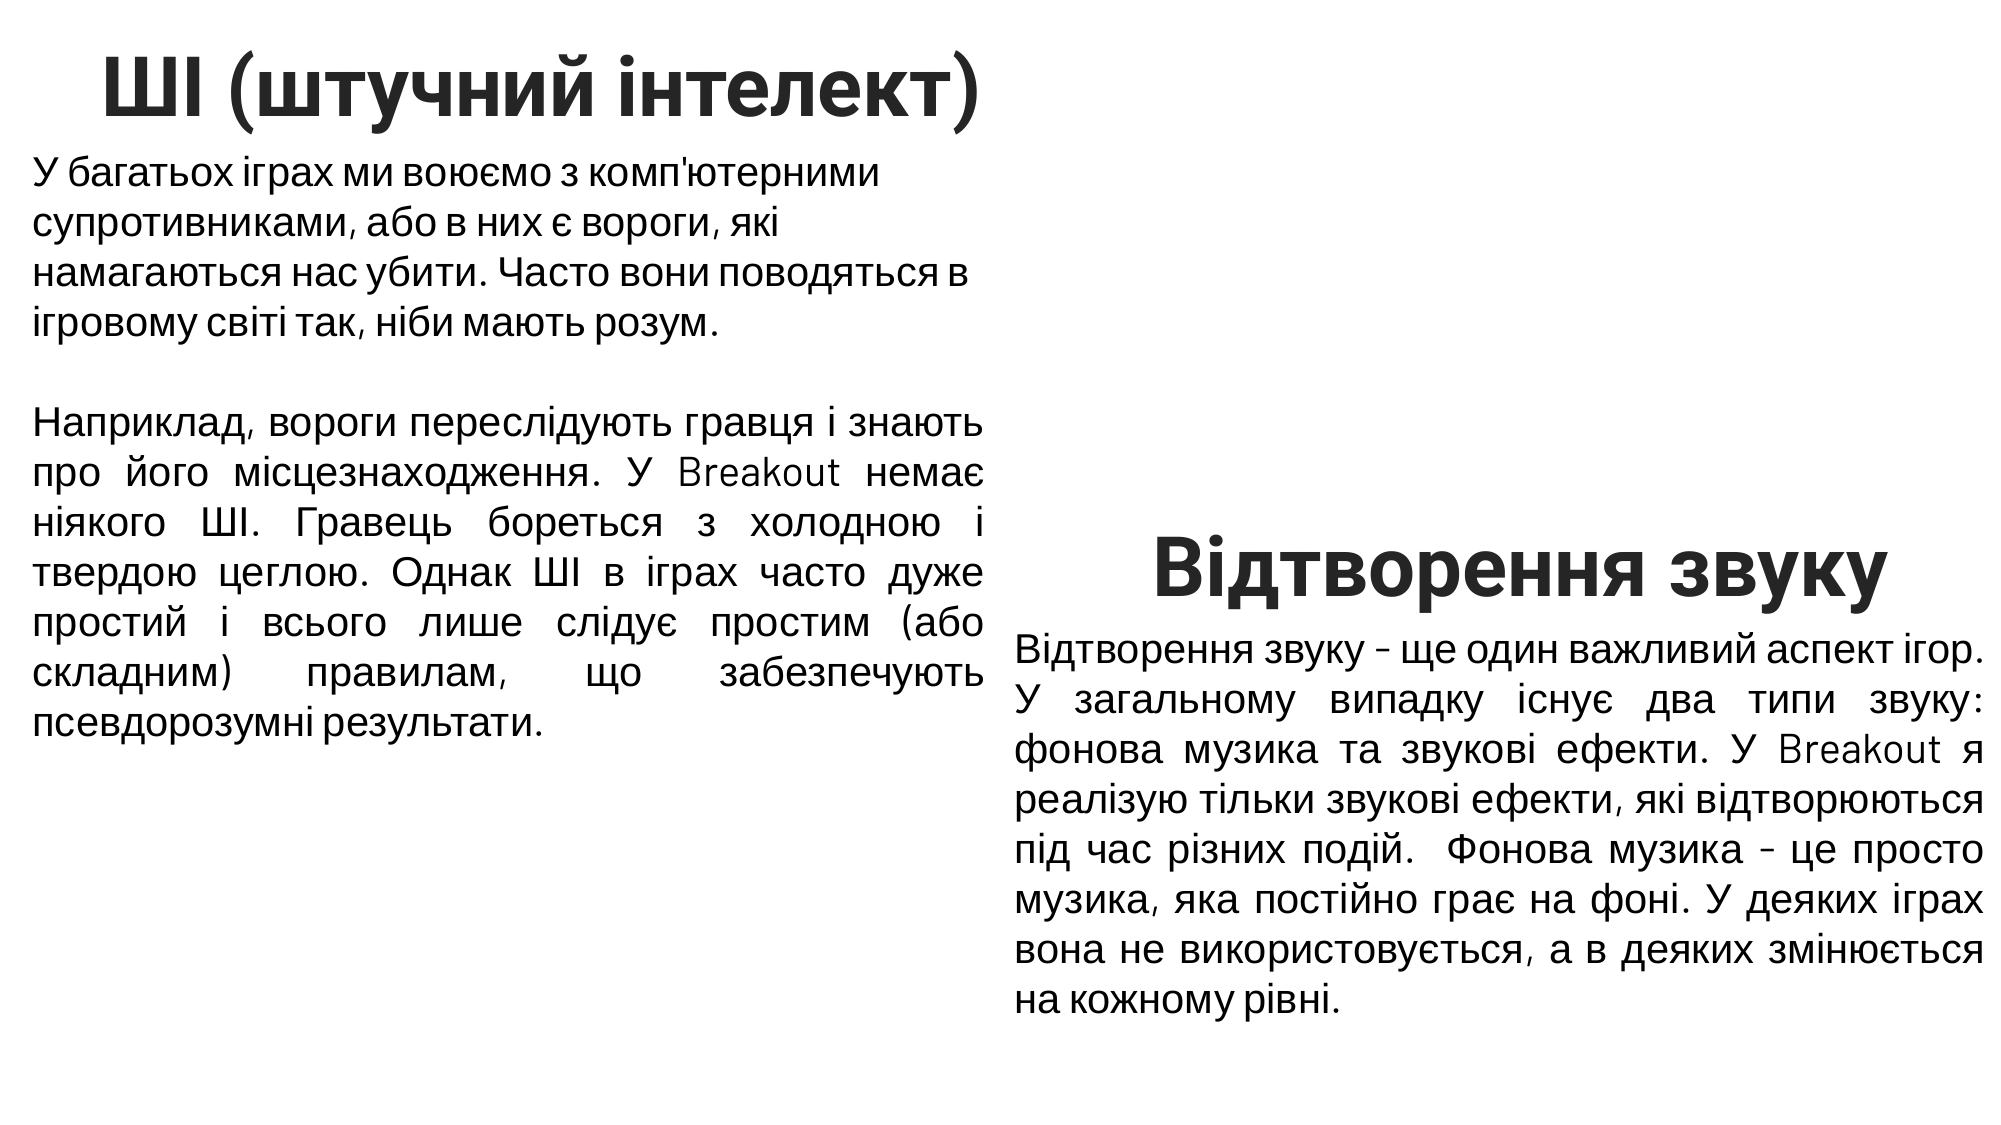

ШІ (штучний інтелект)

У багатьох іграх ми воюємо з комп'ютерними супротивниками, або в них є вороги, які намагаються нас убити. Часто вони поводяться в ігровому світі так, ніби мають розум.

Наприклад, вороги переслідують гравця і знають про його місцезнаходження. У Breakout немає ніякого ШІ. Гравець бореться з холодною і твердою цеглою. Однак ШІ в іграх часто дуже простий і всього лише слідує простим (або складним) правилам, що забезпечують псевдорозумні результати.
Відтворення звуку

Відтворення звуку - ще один важливий аспект ігор. У загальному випадку існує два типи звуку: фонова музика та звукові ефекти. У Breakout я реалізую тільки звукові ефекти, які відтворюються під час різних подій.  Фонова музика - це просто музика, яка постійно грає на фоні. У деяких іграх вона не використовується, а в деяких змінюється на кожному рівні.